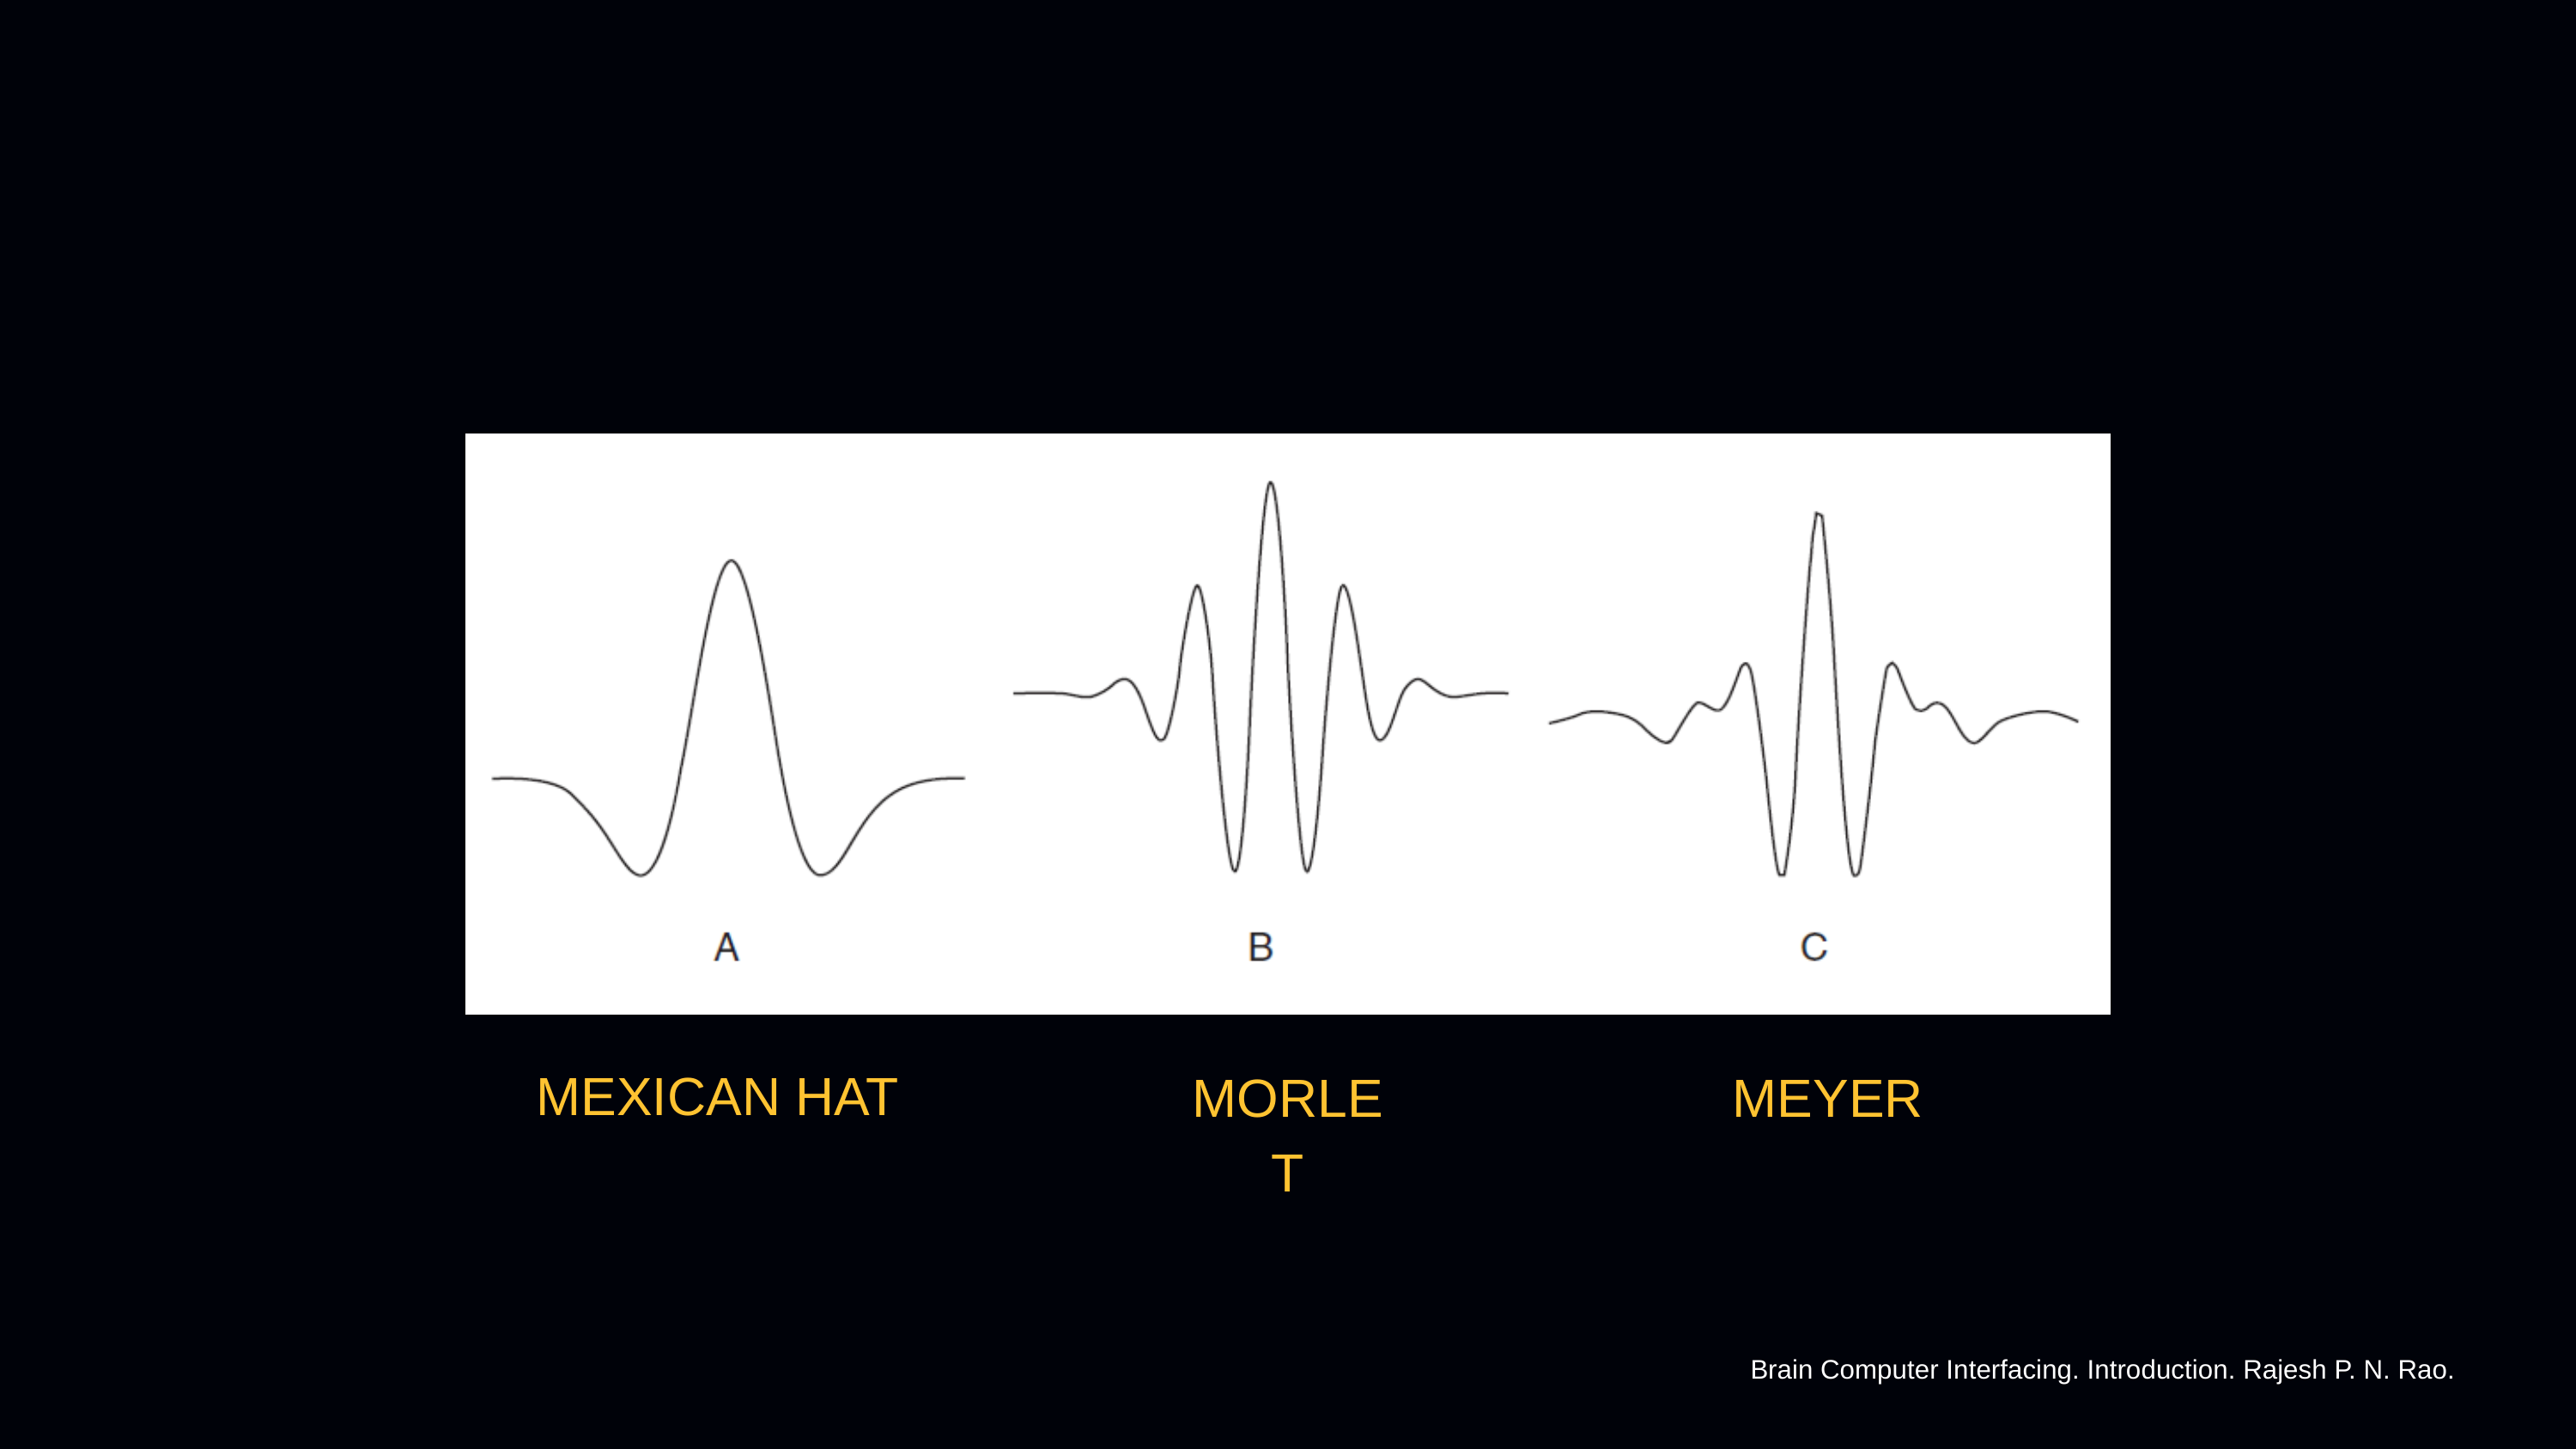

MEXICAN HAT
MORLET
MEYER
Brain Computer Interfacing. Introduction. Rajesh P. N. Rao.